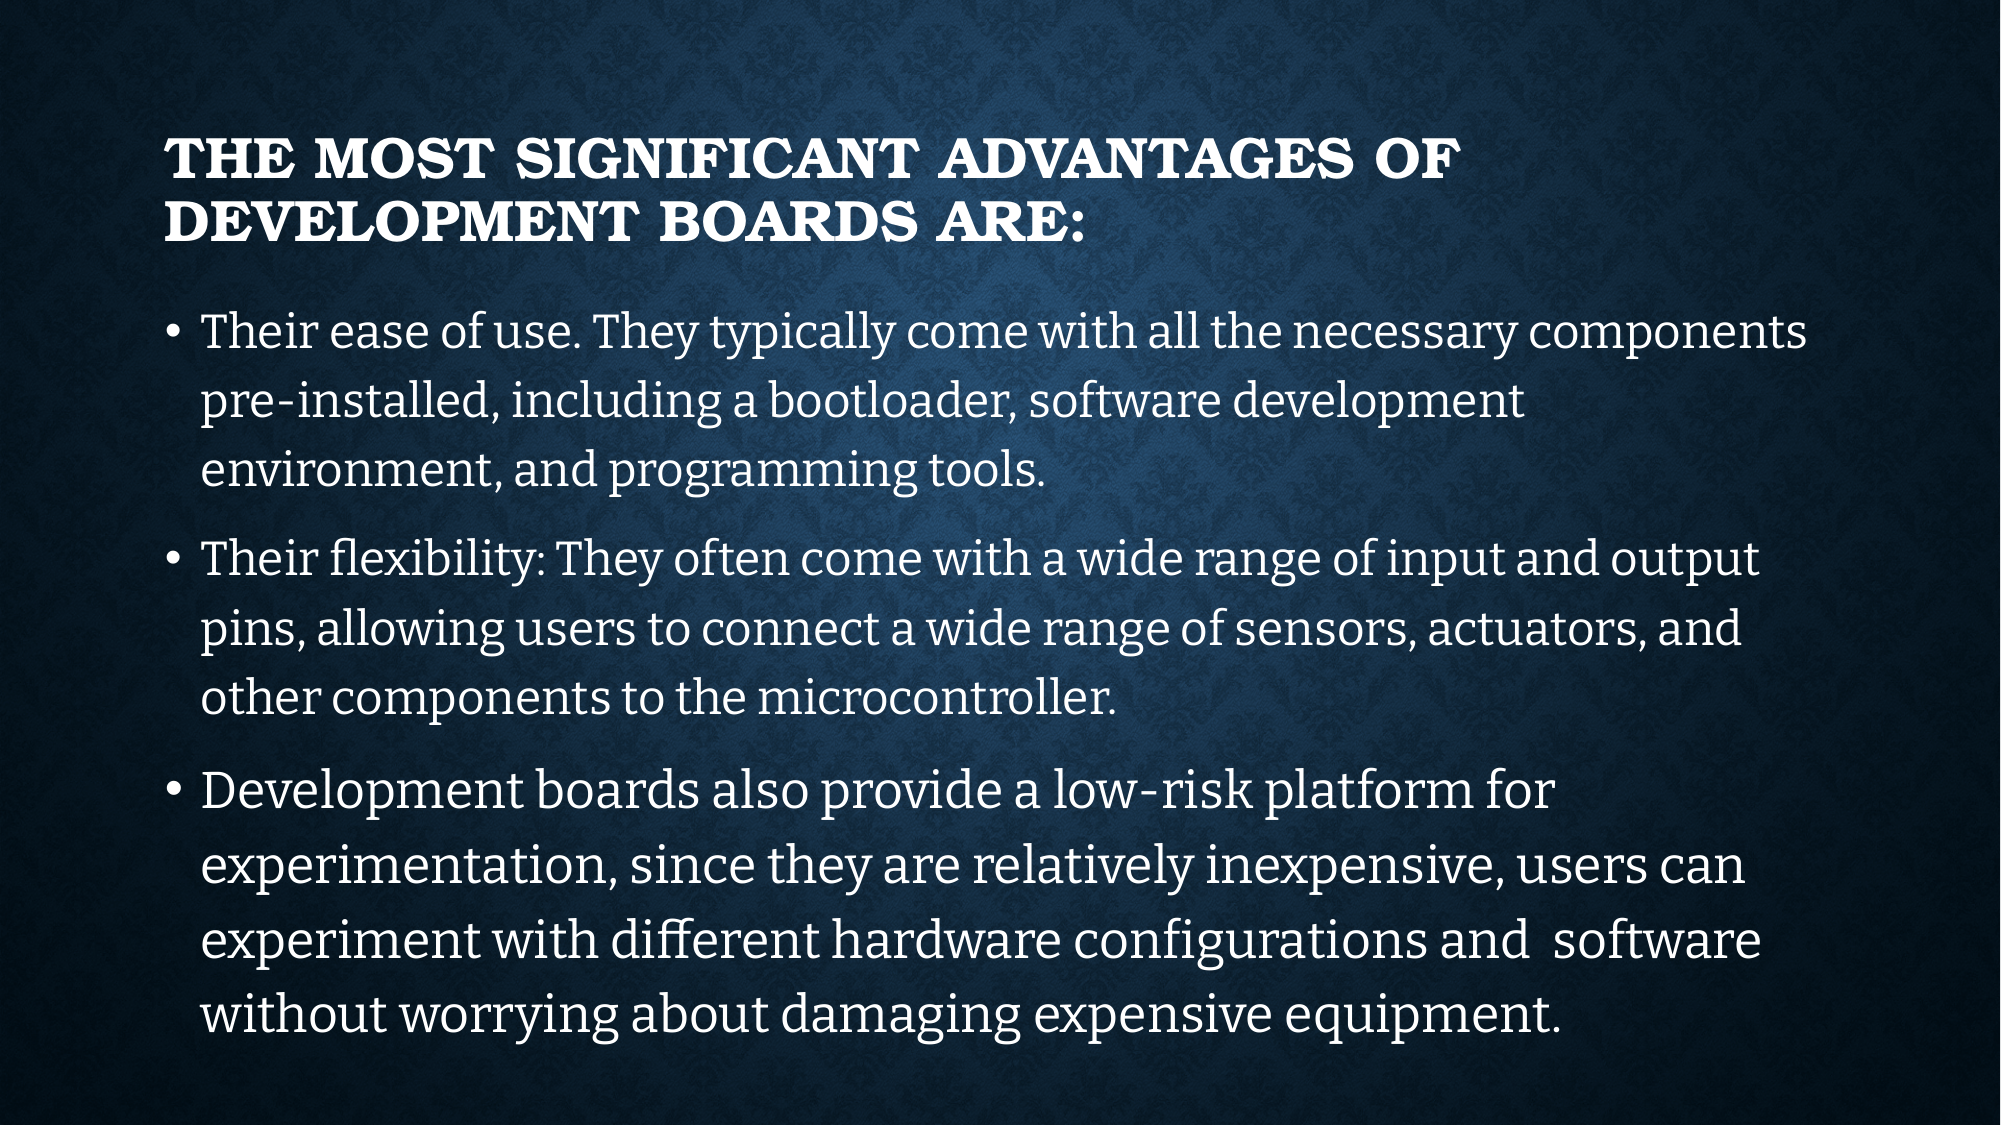

# The most significant advantages of development boards are:
Their ease of use. They typically come with all the necessary components pre-installed, including a bootloader, software development environment, and programming tools.
Their flexibility: They often come with a wide range of input and output pins, allowing users to connect a wide range of sensors, actuators, and other components to the microcontroller.
Development boards also provide a low-risk platform for experimentation, since they are relatively inexpensive, users can experiment with different hardware configurations and  software without worrying about damaging expensive equipment.